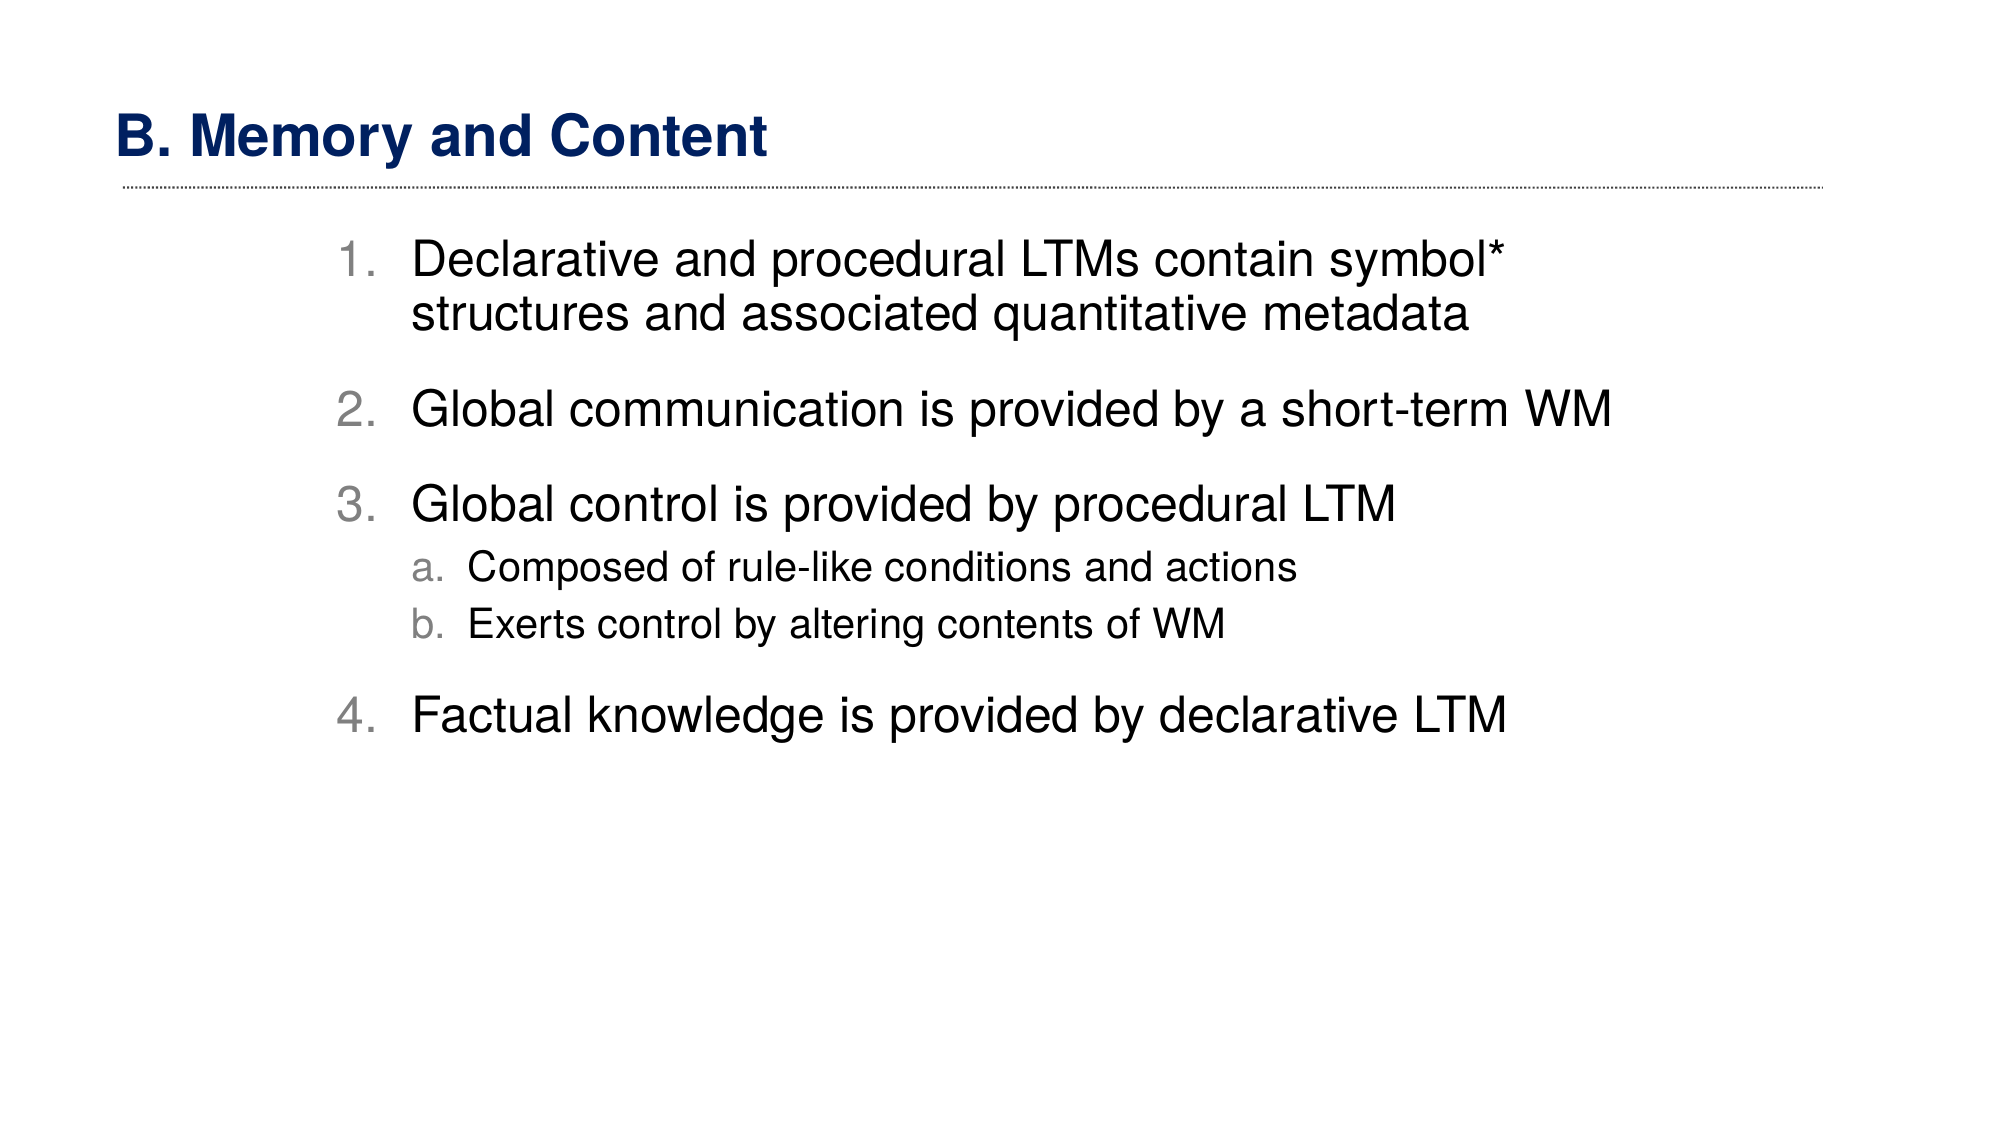

# B. Memory and Content
Declarative and procedural LTMs contain symbol* structures and associated quantitative metadata
Global communication is provided by a short-term WM
Global control is provided by procedural LTM
Composed of rule-like conditions and actions
Exerts control by altering contents of WM
Factual knowledge is provided by declarative LTM